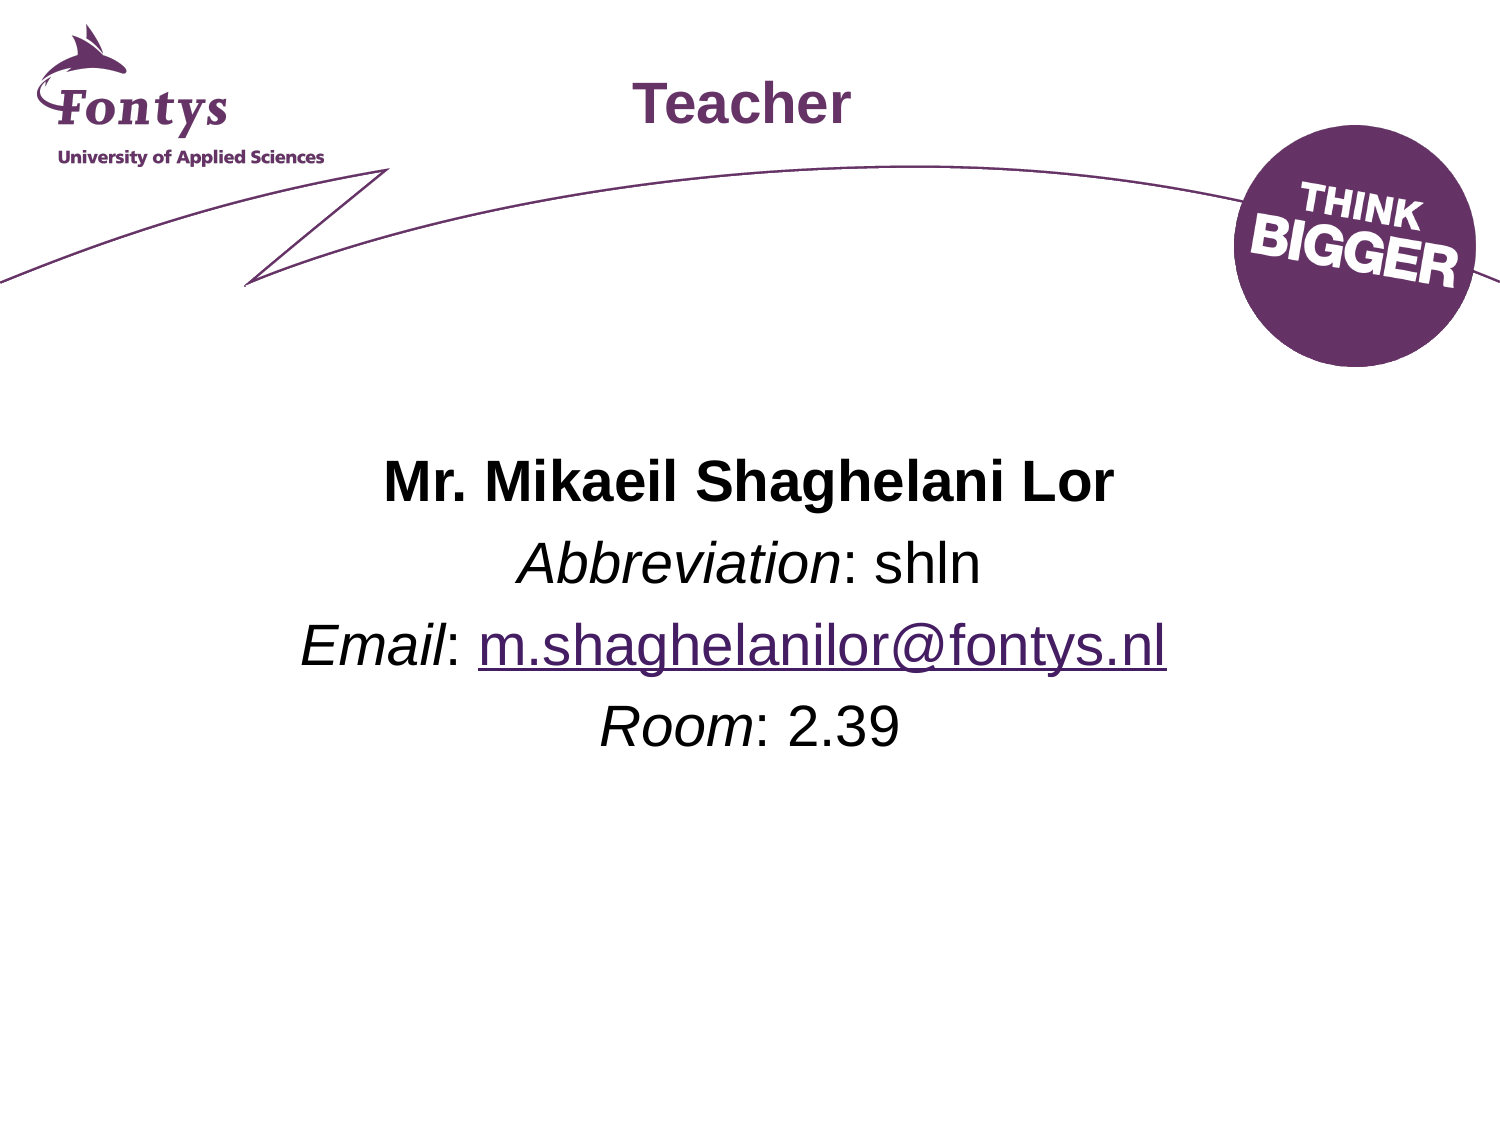

# Teacher

Mr. Mikaeil Shaghelani Lor
Abbreviation: shln
Email: m.shaghelanilor@fontys.nl
Room: 2.39